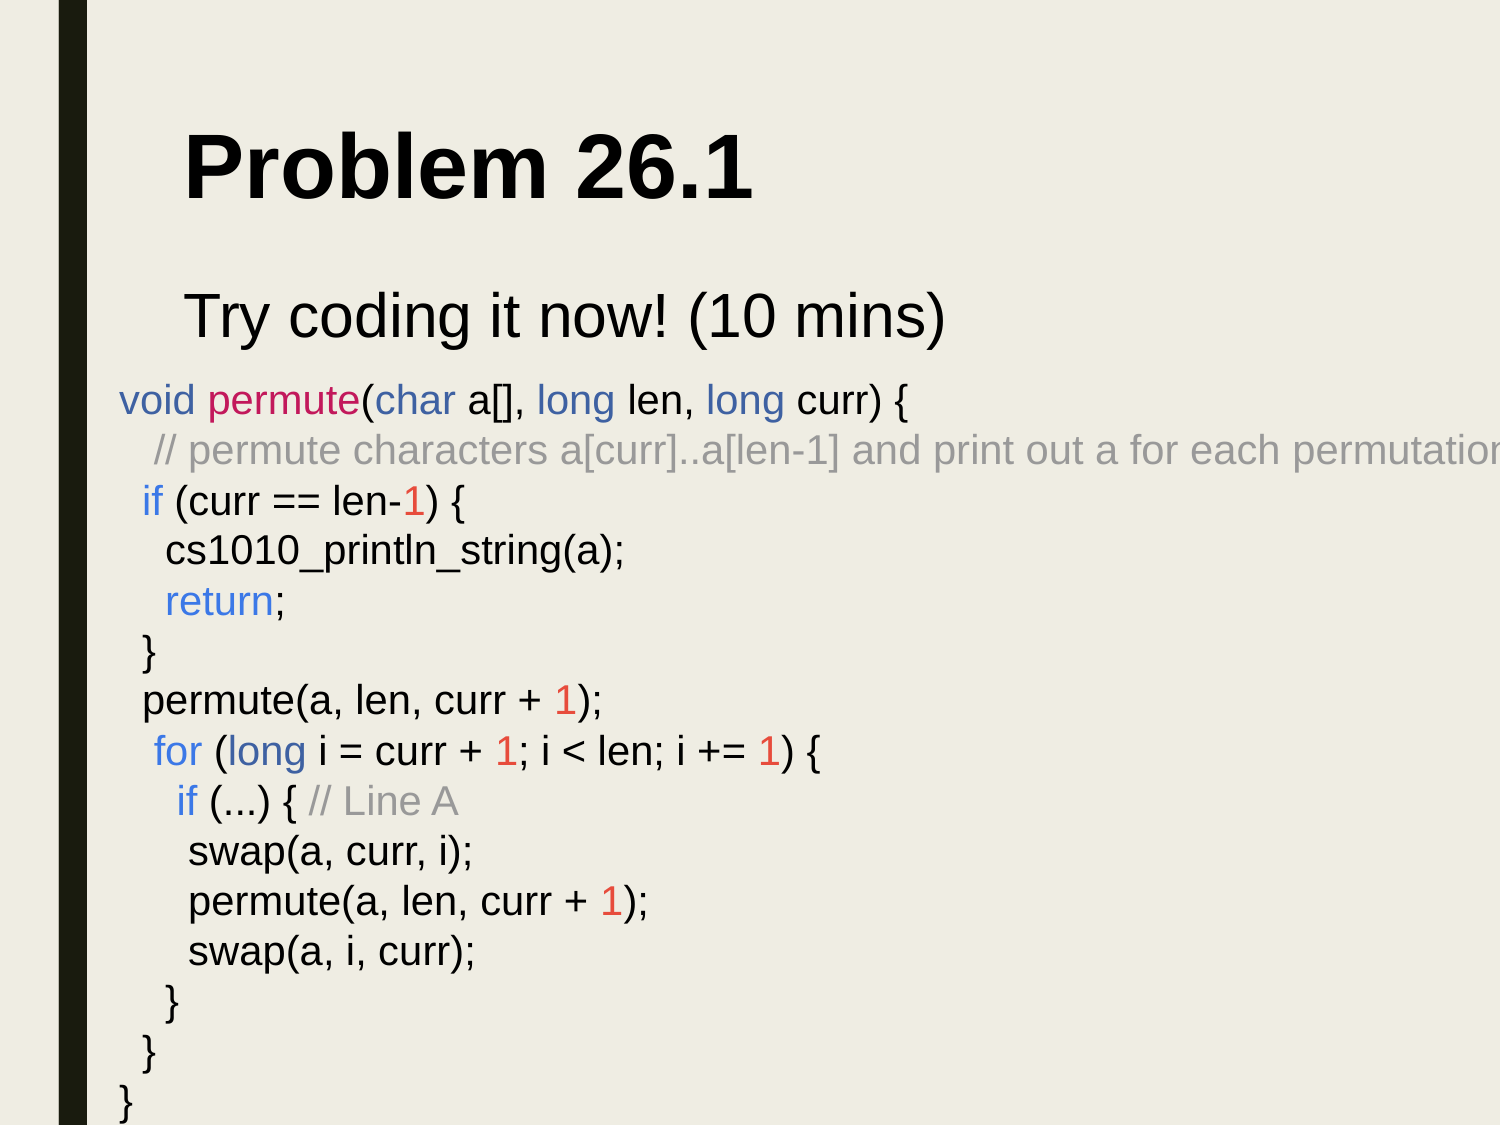

# Problem 26.1
Try coding it now! (10 mins)
void permute(char a[], long len, long curr) {
   // permute characters a[curr]..a[len-1] and print out a for each permutation.
  if (curr == len-1) {
    cs1010_println_string(a);
    return;
  }
  permute(a, len, curr + 1);
   for (long i = curr + 1; i < len; i += 1) {
     if (...) { // Line A
      swap(a, curr, i);
      permute(a, len, curr + 1);
      swap(a, i, curr);
    }
  }
}